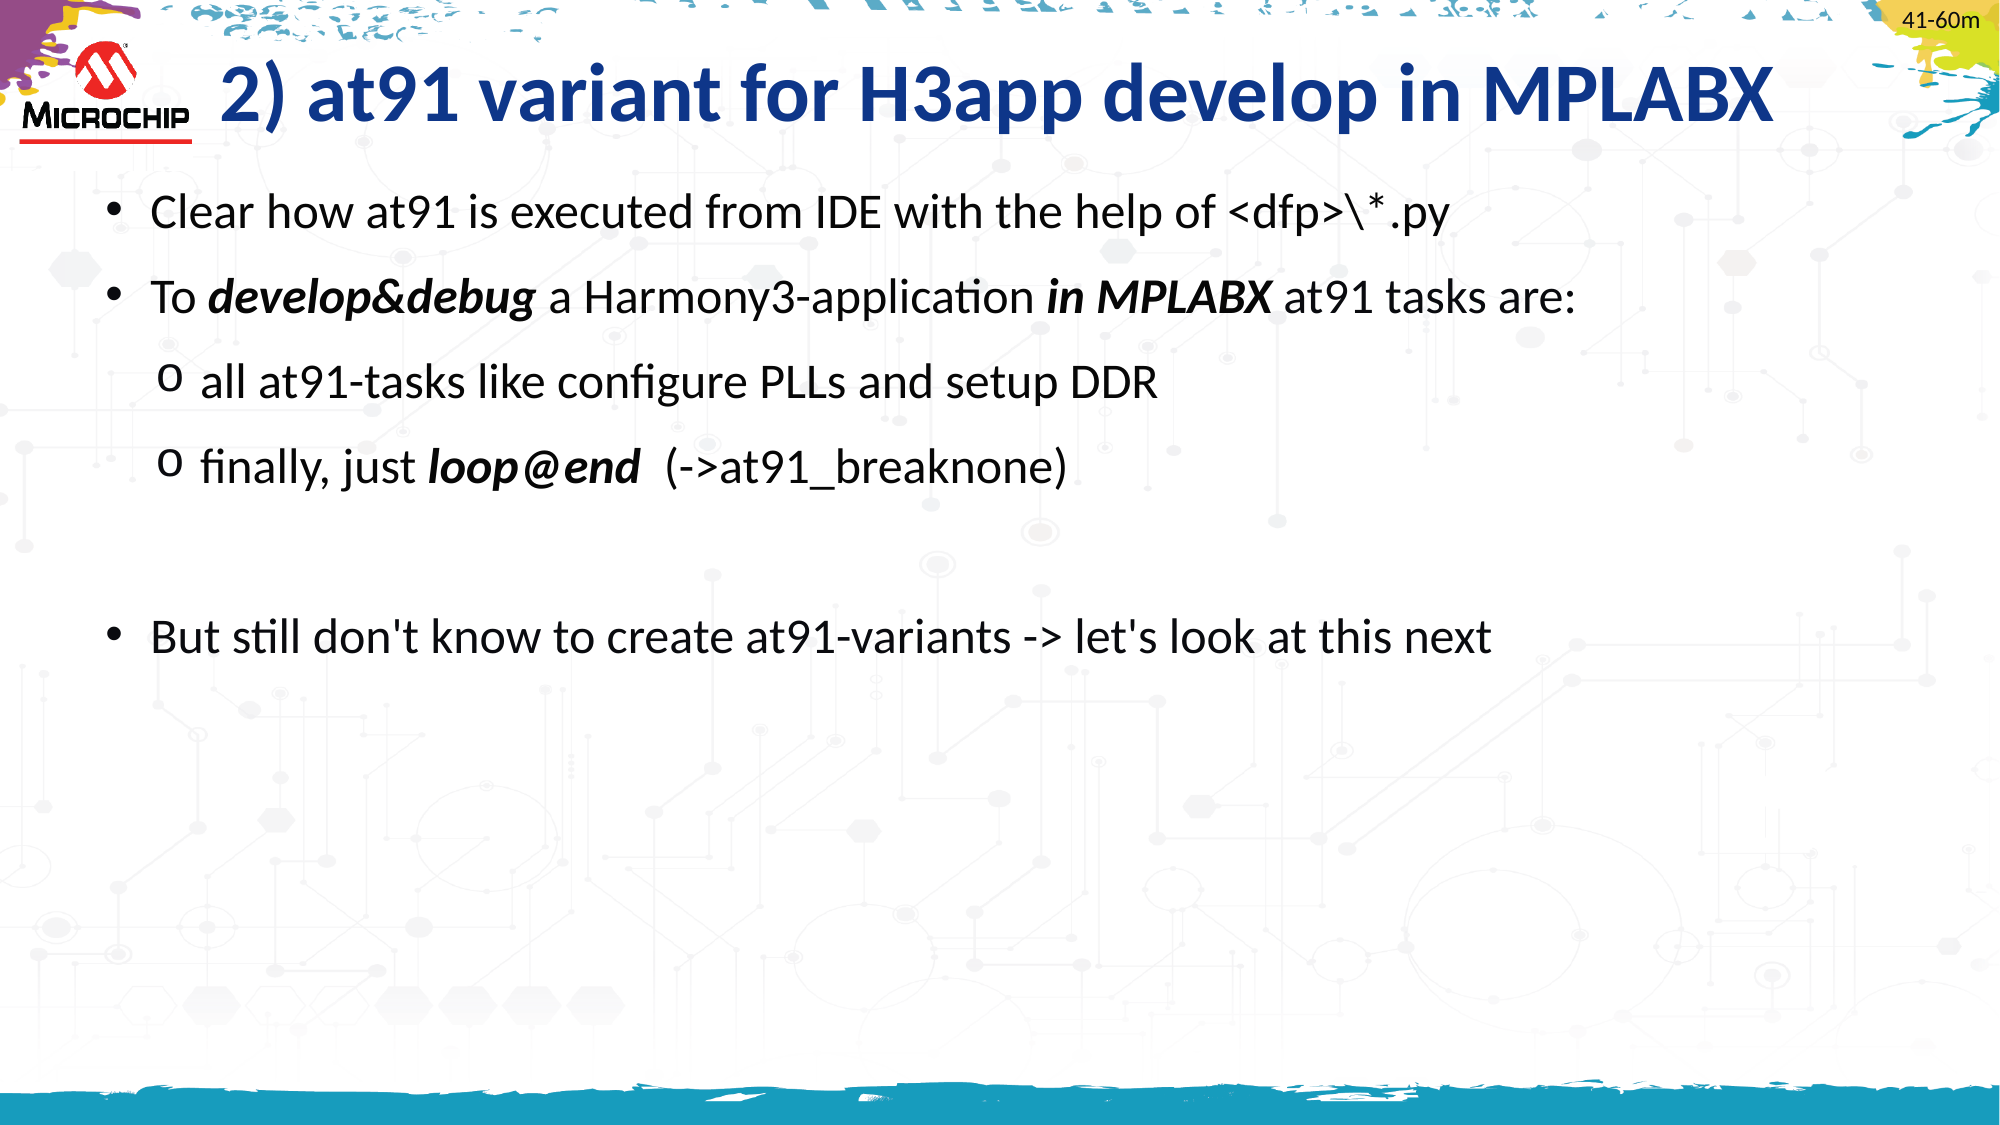

41-60m
# 2) at91 variant for H3app develop in MPLABX
Clear how at91 is executed from IDE with the help of <dfp>\*.py
To develop&debug a Harmony3-application in MPLABX at91 tasks are:
all at91-tasks like configure PLLs and setup DDR
finally, just loop@end  (->at91_breaknone)

But still don't know to create at91-variants -> let's look at this next